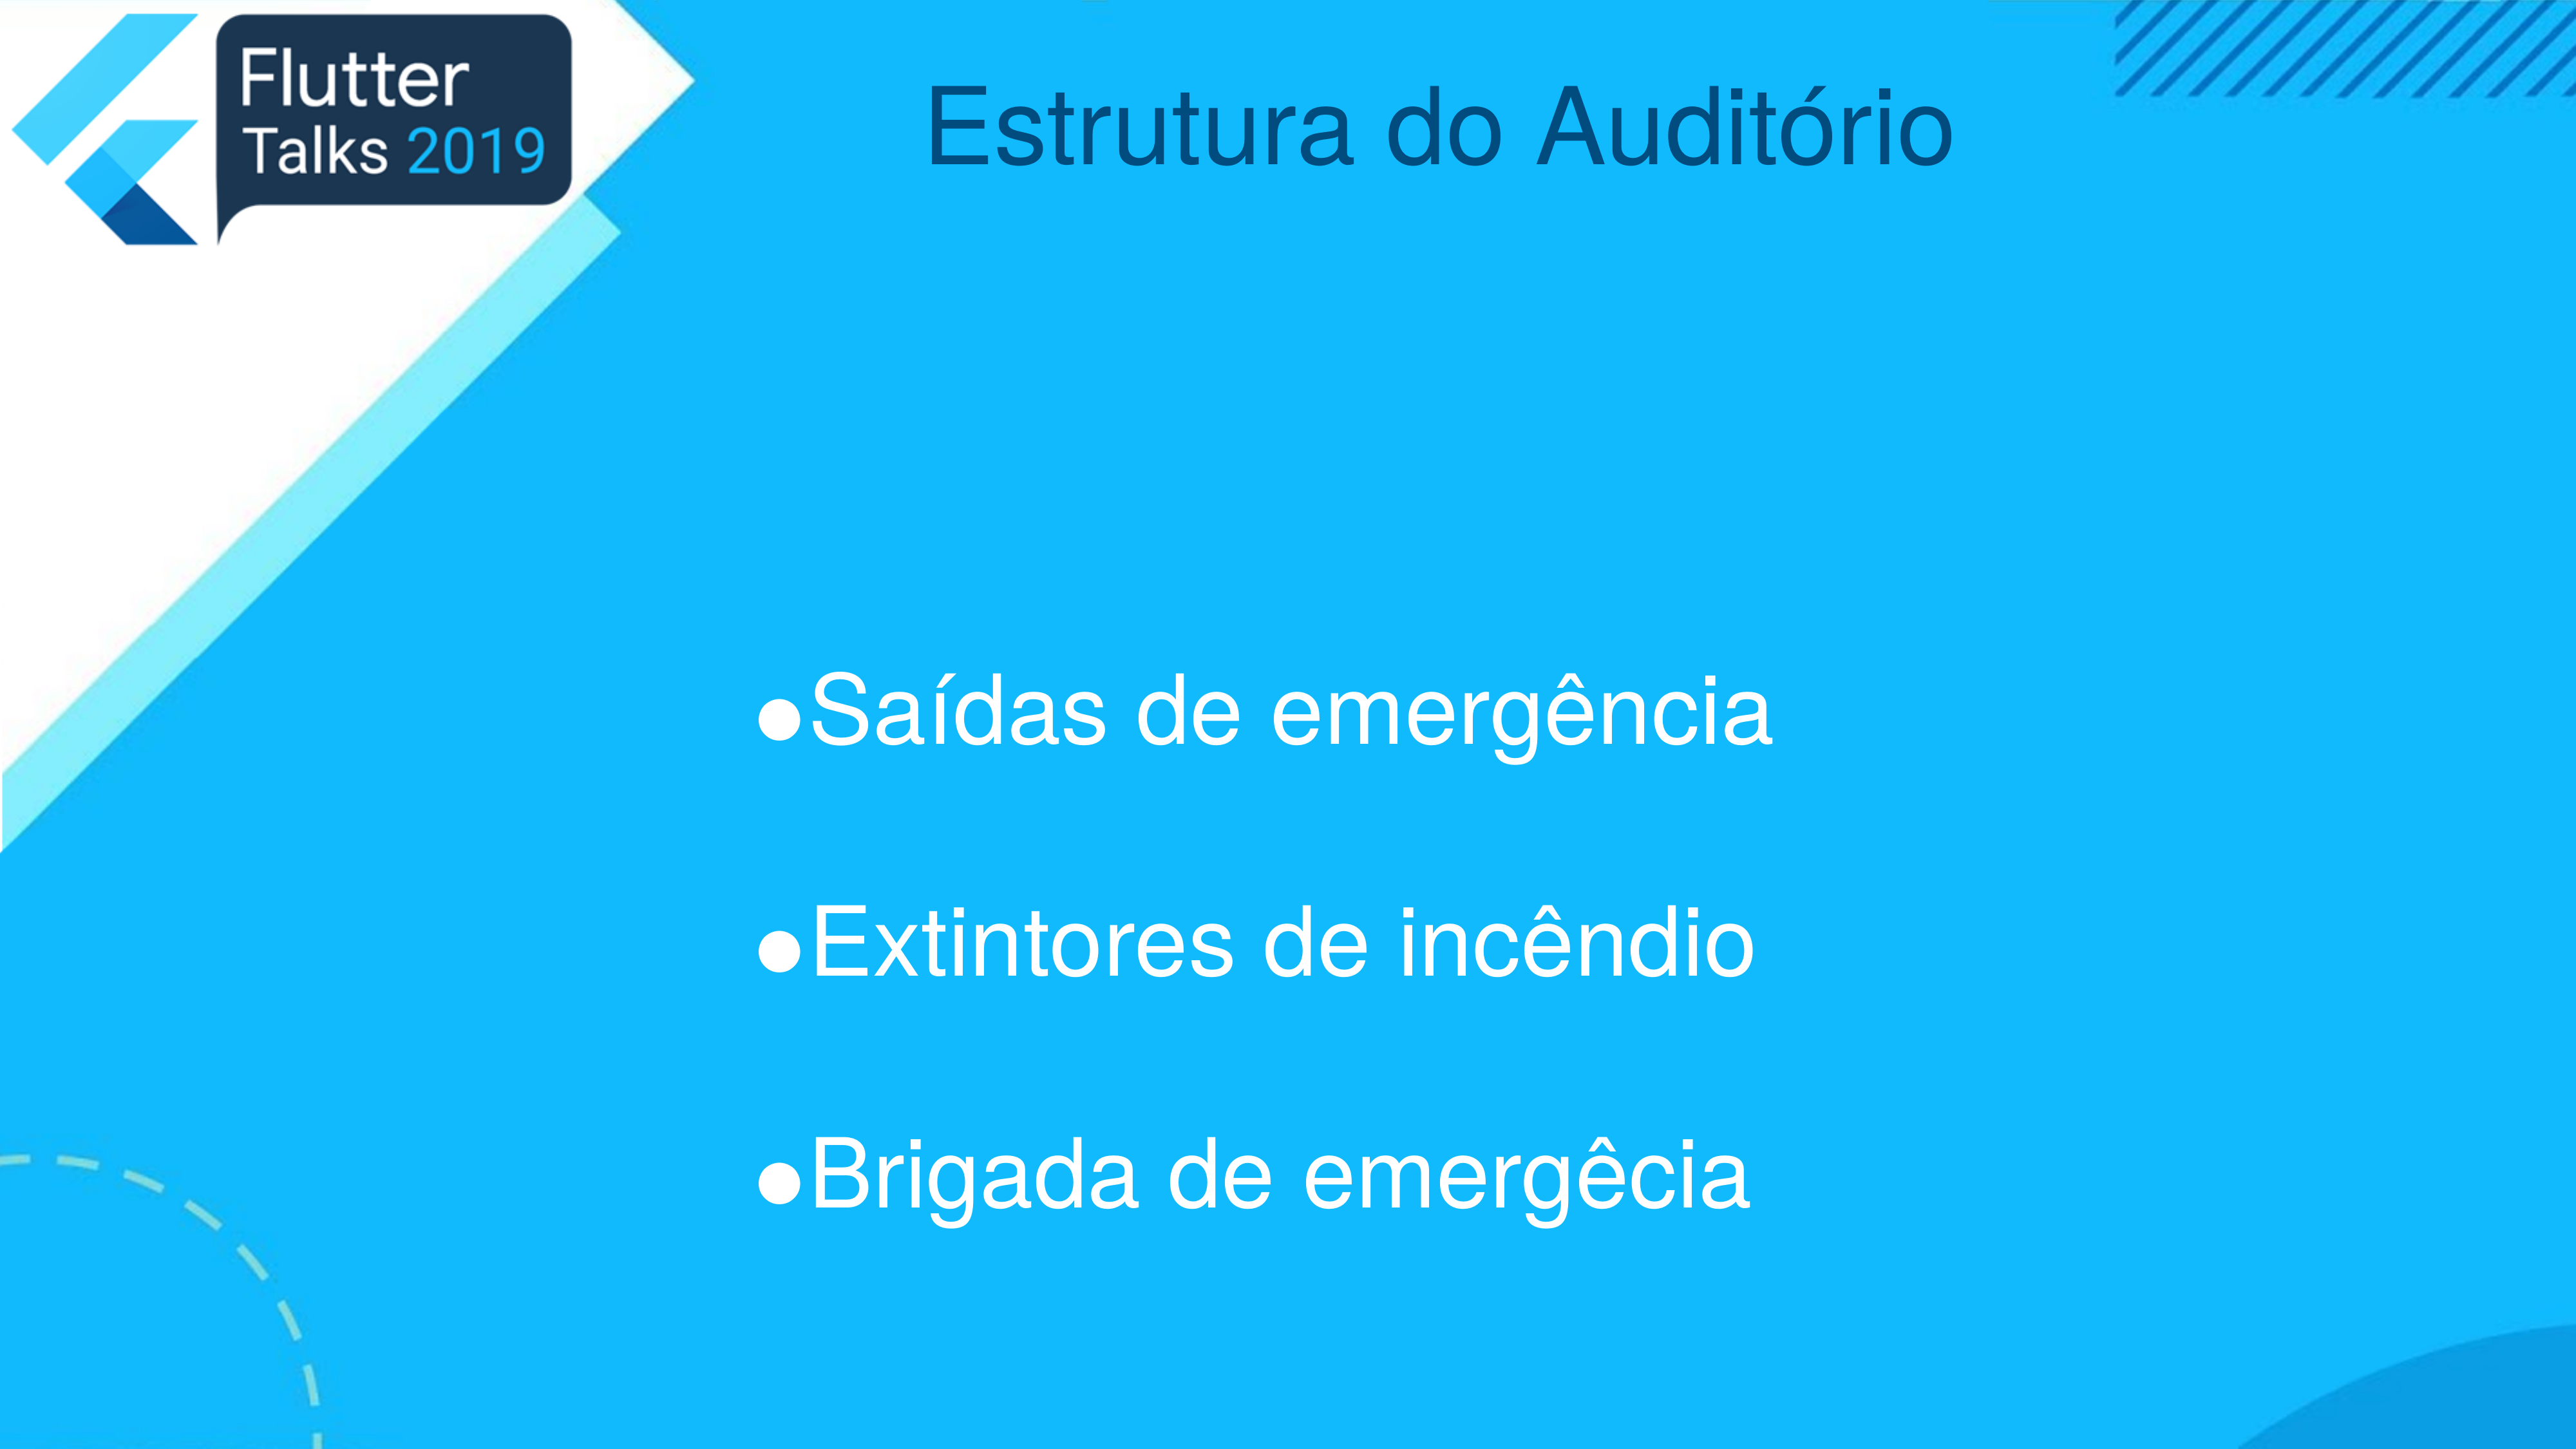

# Estrutura do Auditório
Saídas de emergência
Extintores de incêndio
Brigada de emergêcia